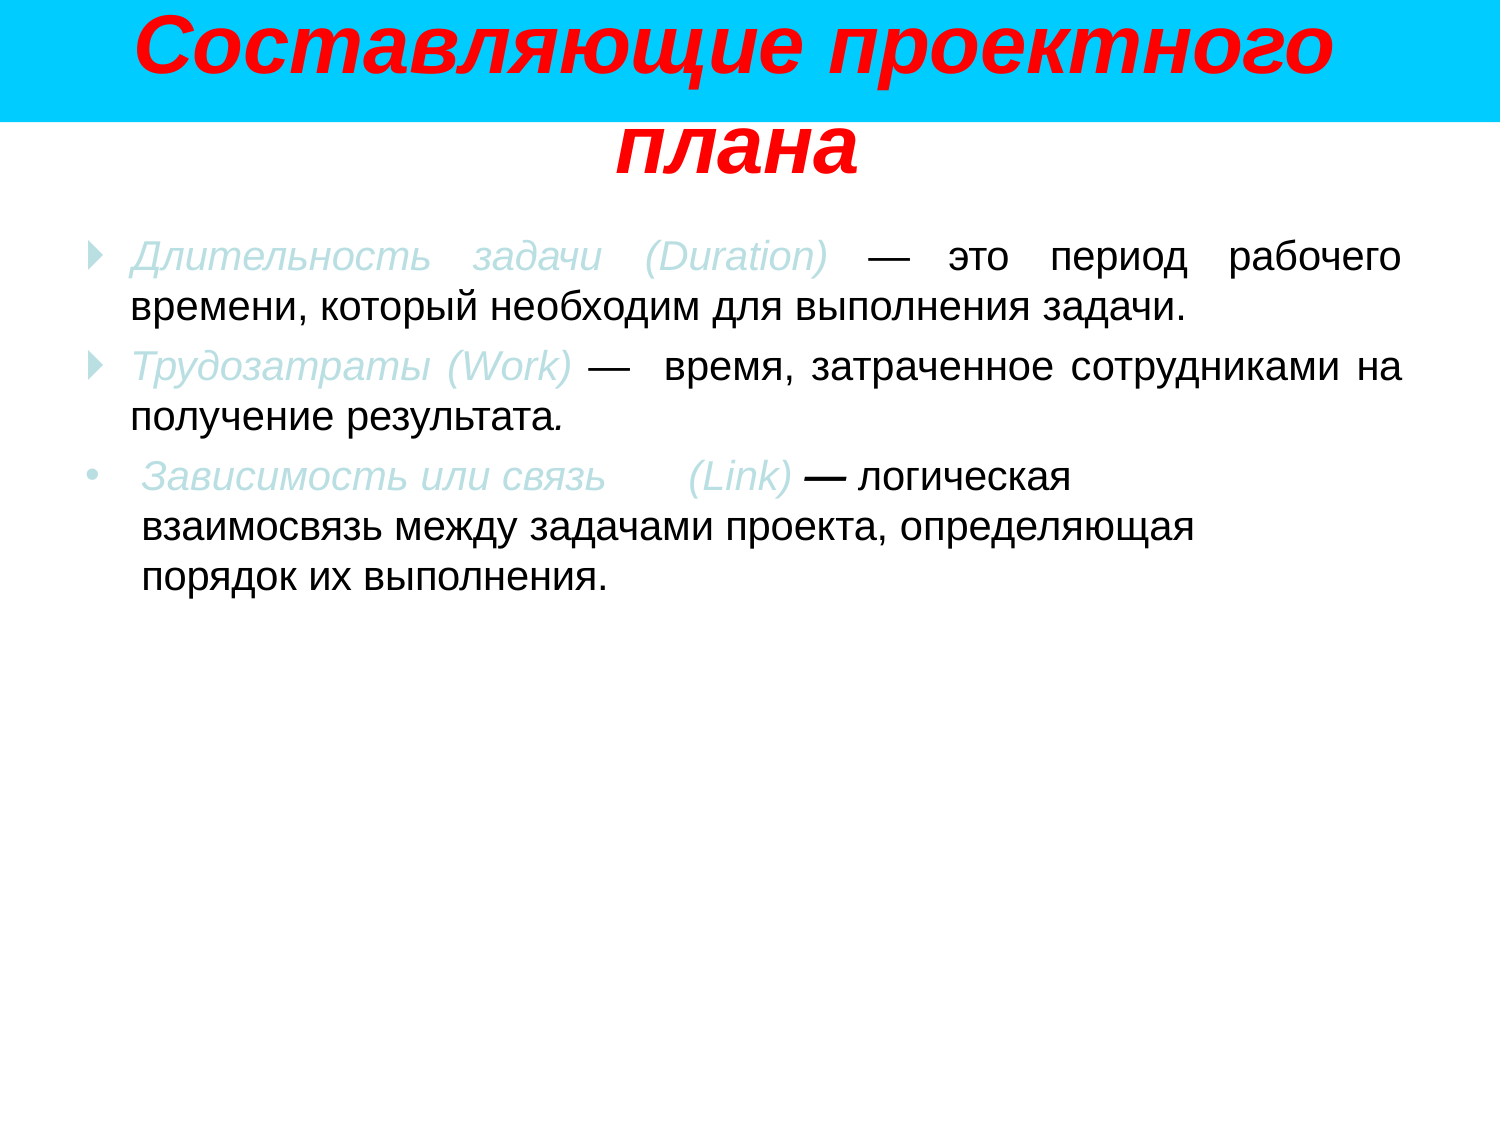

# Составляющие проектного плана
🞂​	Длительность	задачи	(Duration)	—	это	период	рабочего
времени, который необходим для выполнения задачи.
🞂​	Трудозатраты (Work) — время, затраченное сотрудниками на получение результата.
Зависимоcть или связь	(Link) — логическая взаимосвязь между задачами проекта, определяющая порядок их выполнения.